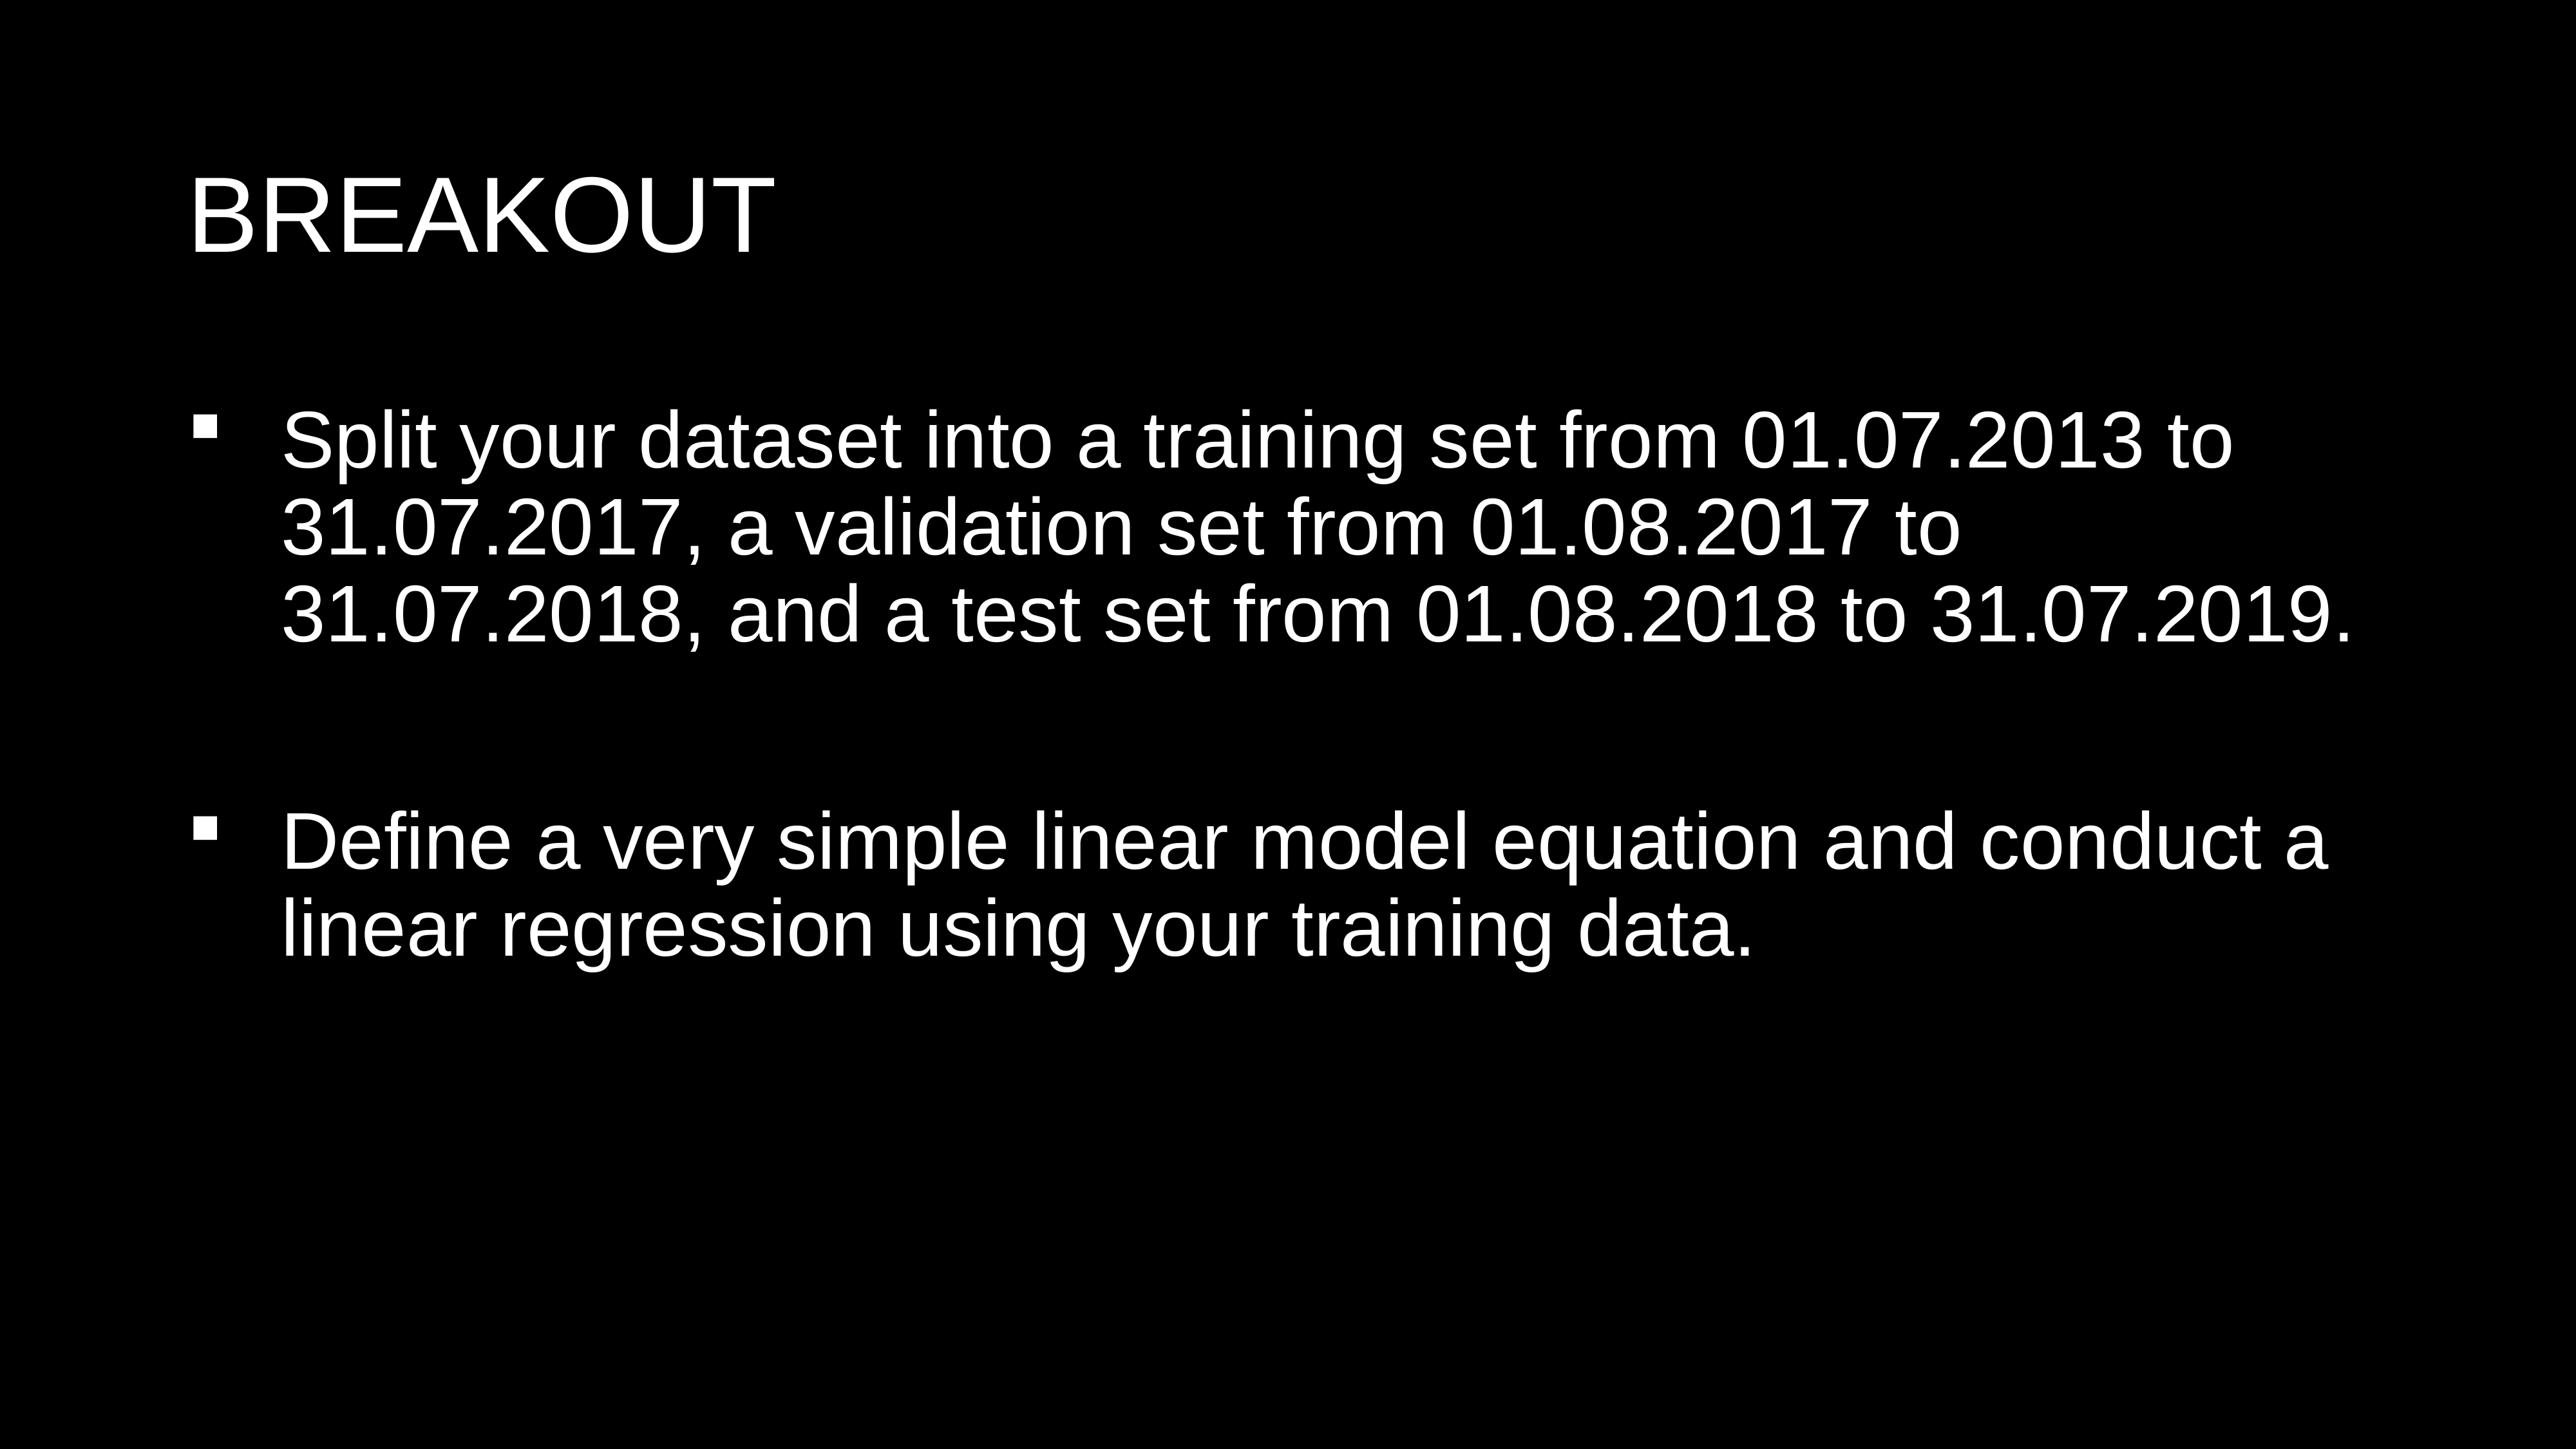

# Breakout
Split your dataset into a training set from 01.07.2013 to 31.07.2017, a validation set from 01.08.2017 to 31.07.2018, and a test set from 01.08.2018 to 31.07.2019.

Define a very simple linear model equation and conduct a linear regression using your training data.